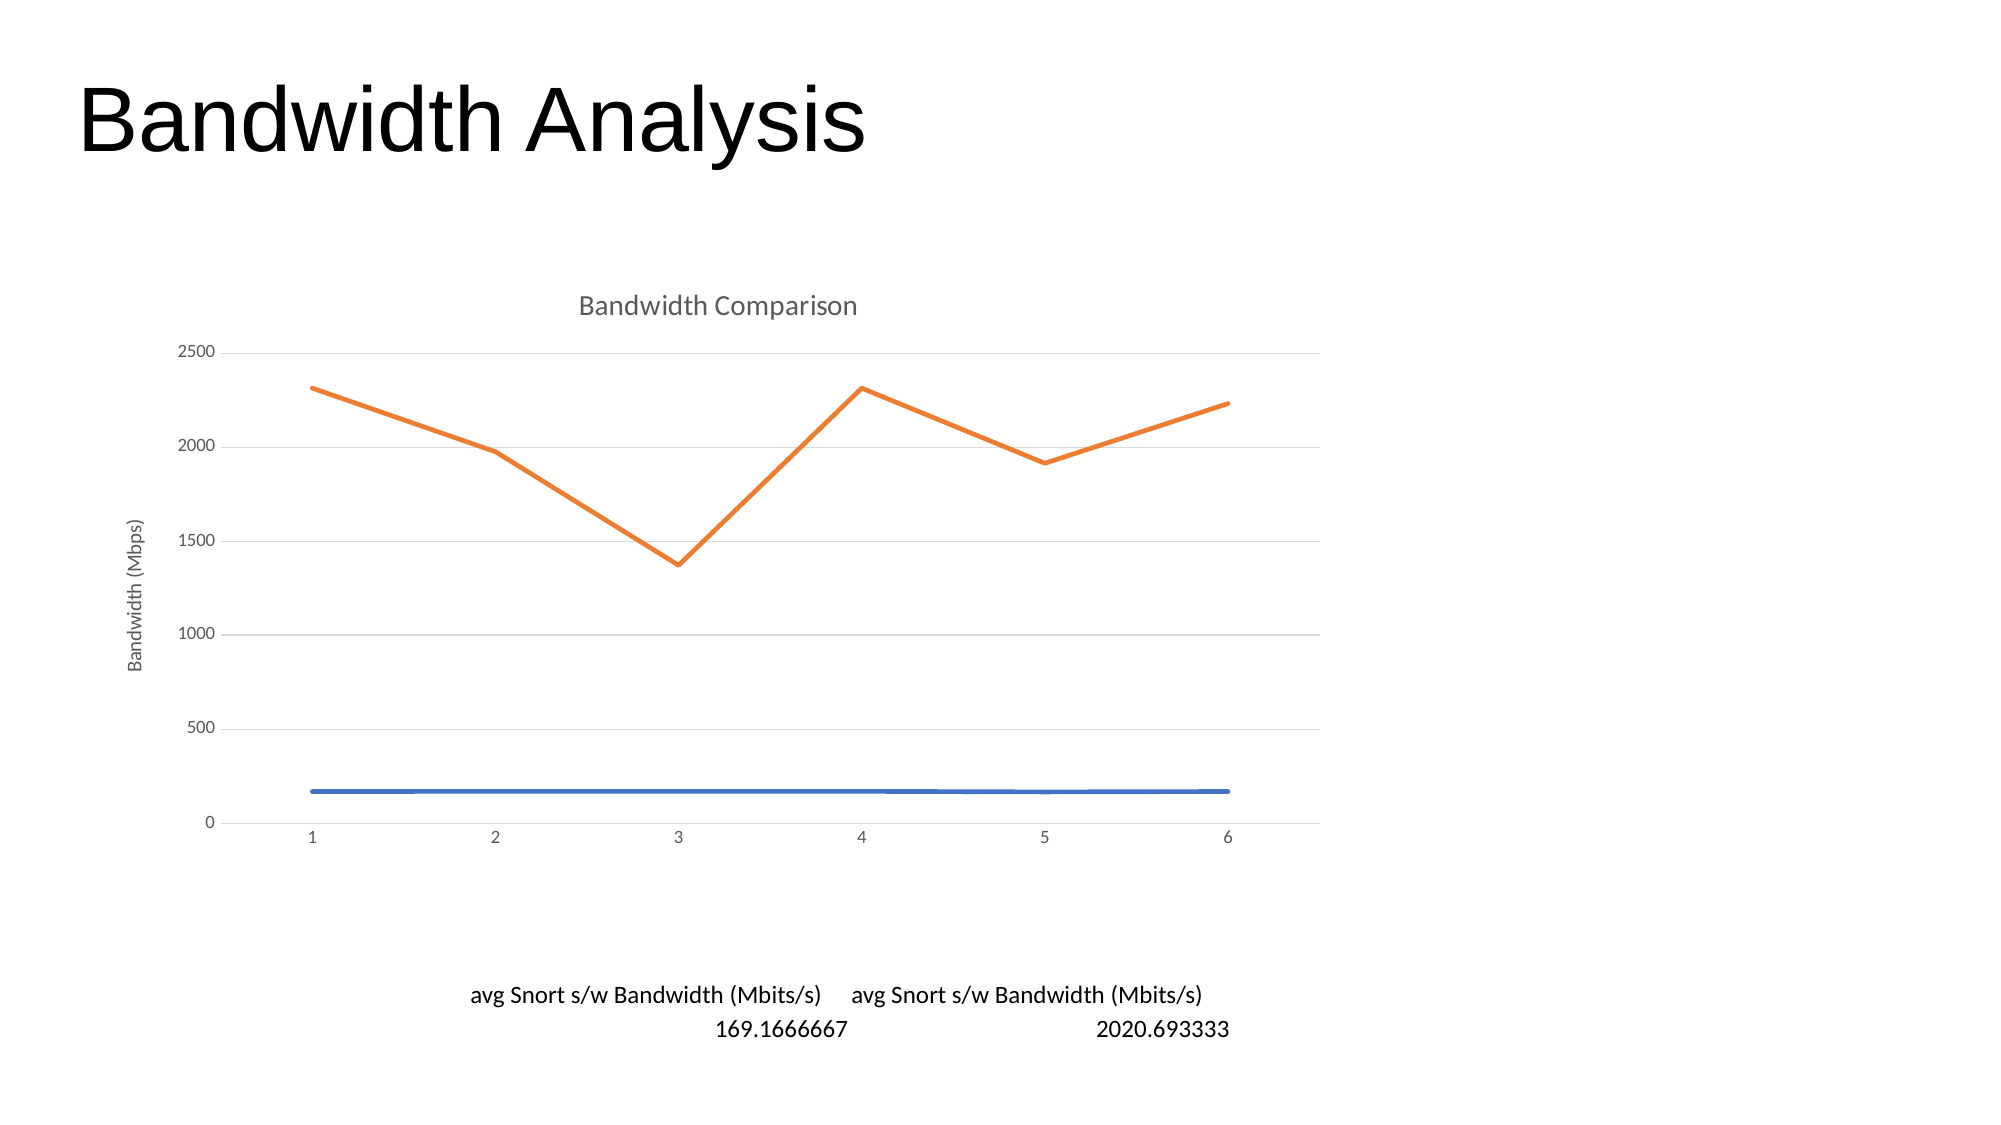

# Bandwidth Analysis

### Chart: Bandwidth Comparison

| Category | Snort s/w Bandwidth (Mbits/s) | Snort h/w Bandwidth (Mbits/s) |
|---|---|---|
| avg Snort s/w Bandwidth (Mbits/s) | avg Snort s/w Bandwidth (Mbits/s) |
| --- | --- |
| 169.1666667 | 2020.693333 |